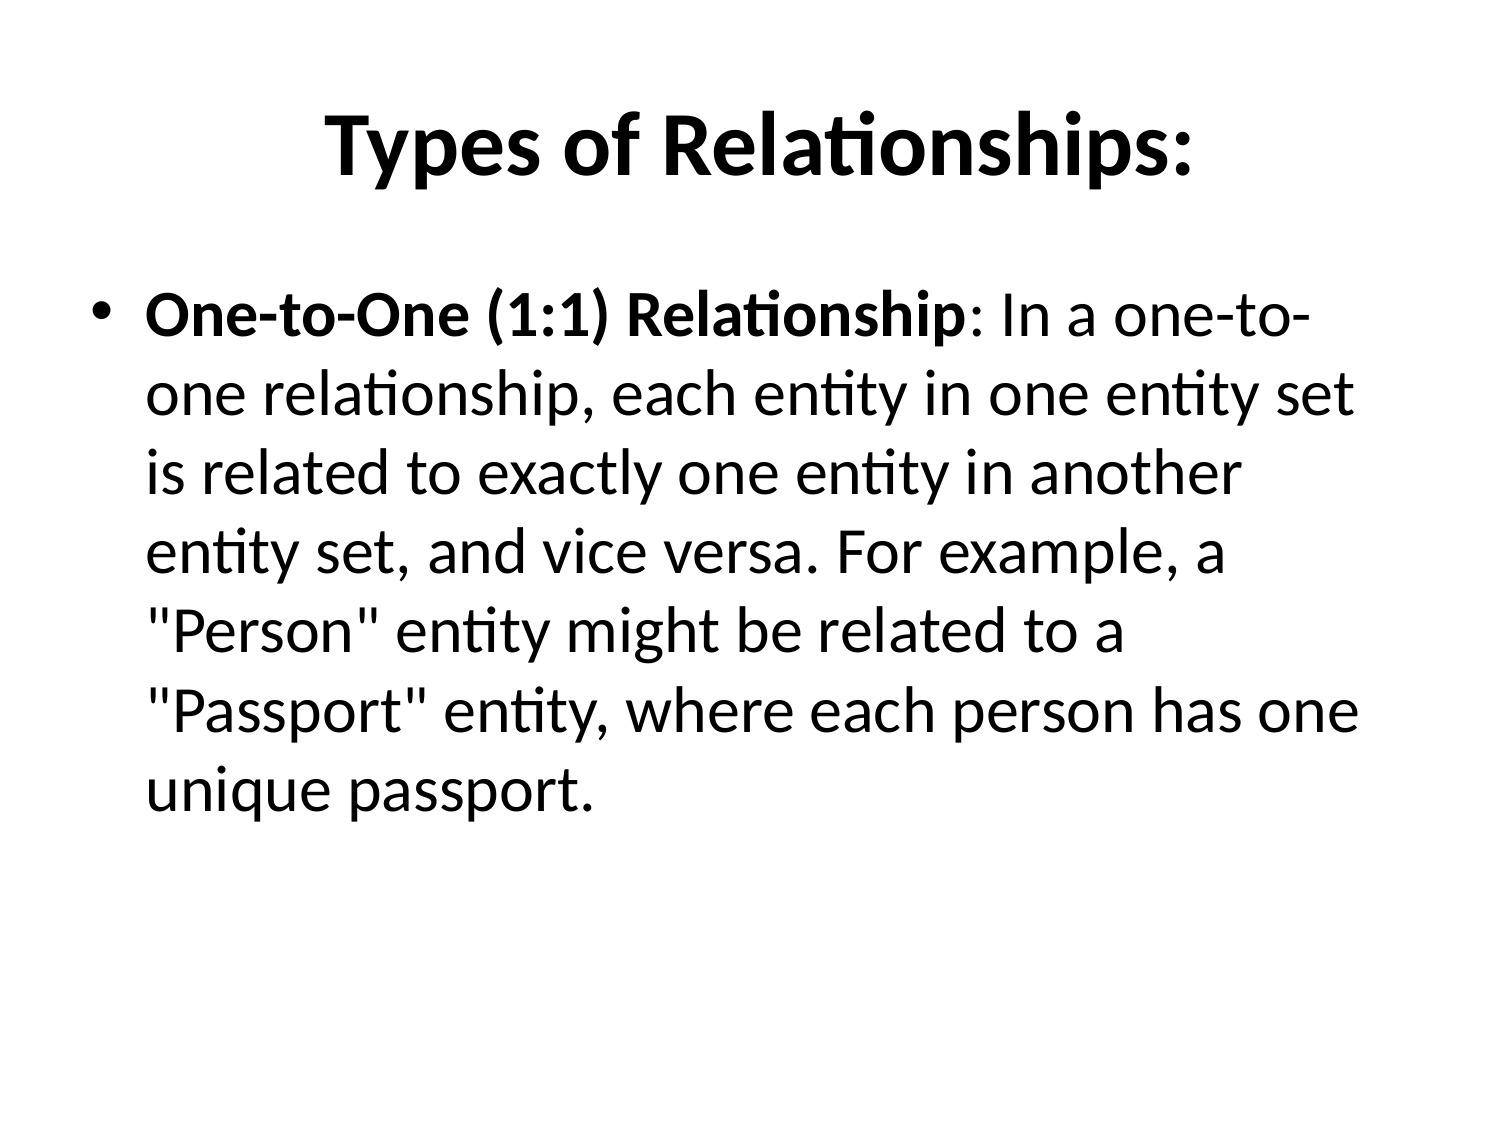

# Types of Relationships:
One-to-One (1:1) Relationship: In a one-to-one relationship, each entity in one entity set is related to exactly one entity in another entity set, and vice versa. For example, a "Person" entity might be related to a "Passport" entity, where each person has one unique passport.